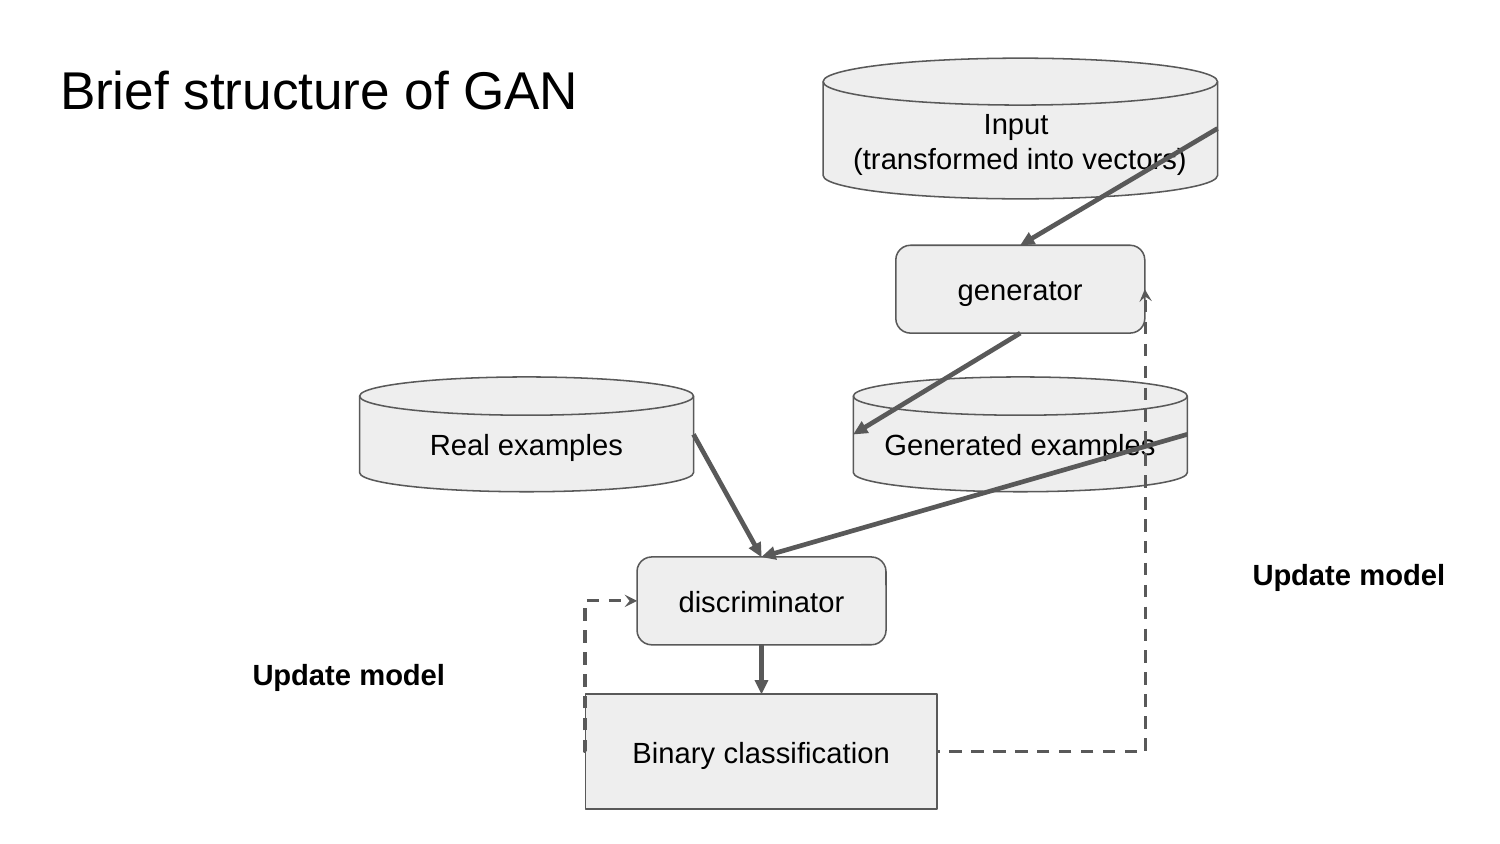

# Brief structure of GAN
Input
(transformed into vectors)
generator
Real examples
Generated examples
Update model
discriminator
Update model
Binary classification